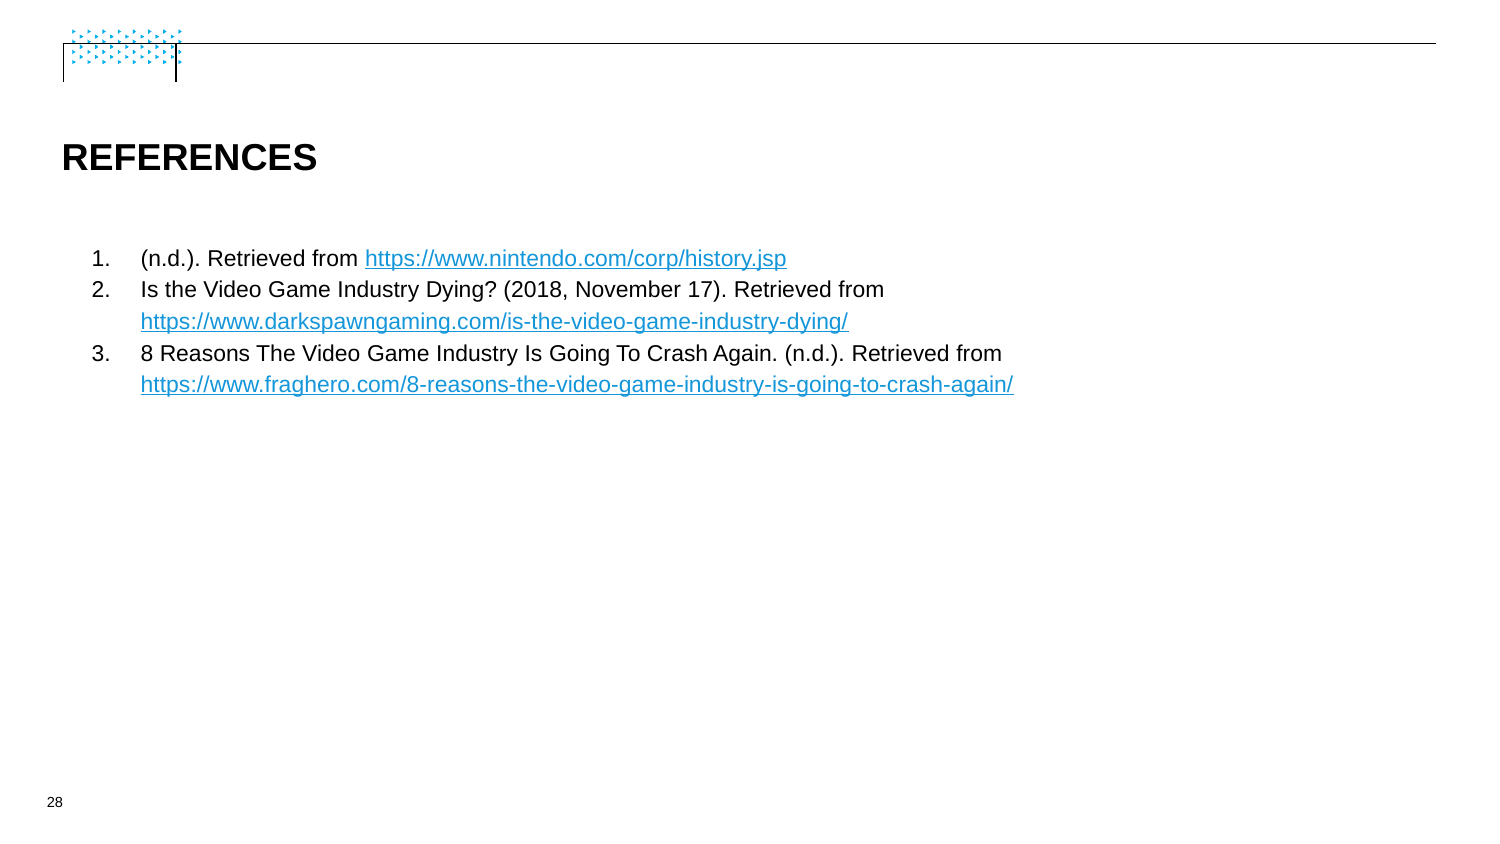

# REFERENCES

(n.d.). Retrieved from https://www.nintendo.com/corp/history.jsp
Is the Video Game Industry Dying? (2018, November 17). Retrieved from https://www.darkspawngaming.com/is-the-video-game-industry-dying/
8 Reasons The Video Game Industry Is Going To Crash Again. (n.d.). Retrieved from https://www.fraghero.com/8-reasons-the-video-game-industry-is-going-to-crash-again/

28